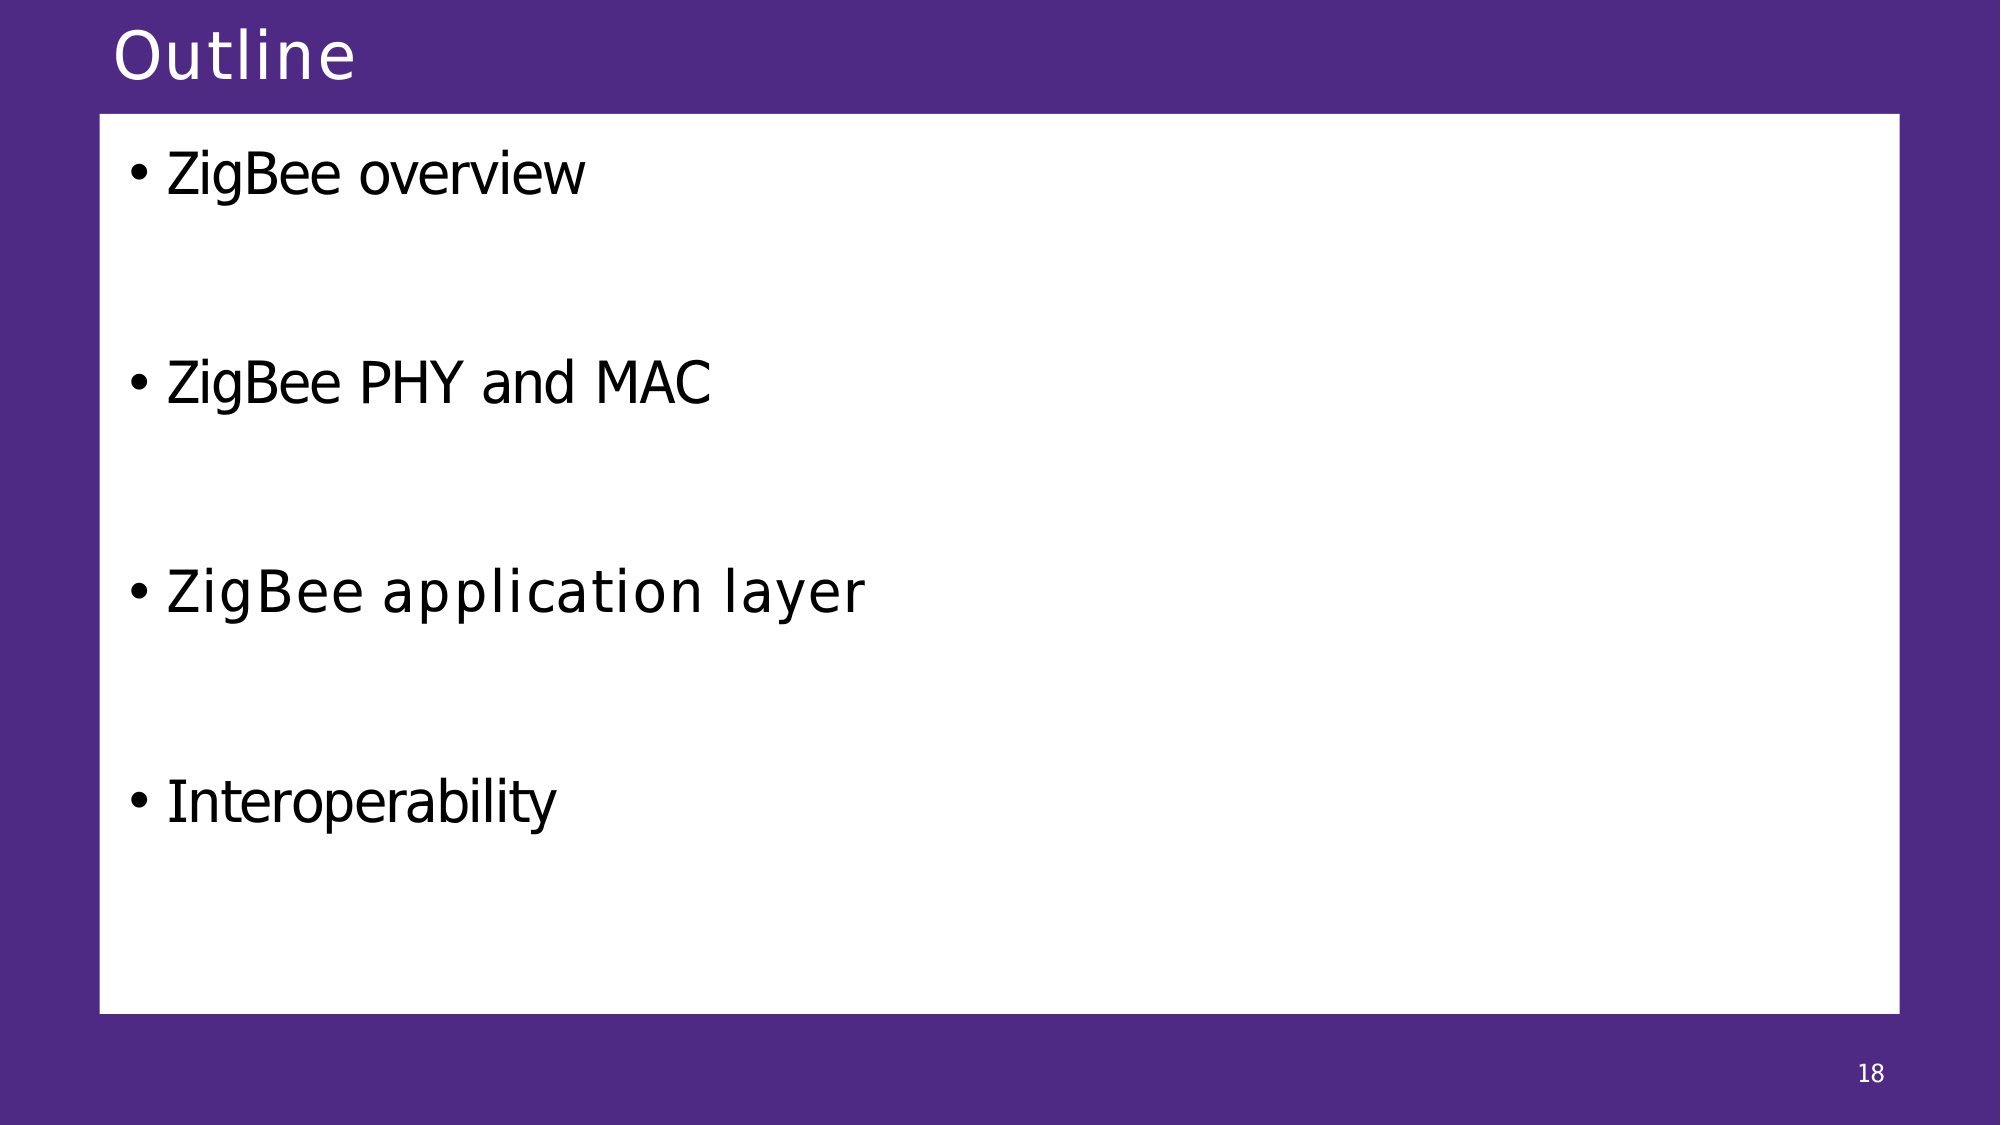

# Outline
ZigBee overview

ZigBee PHY and MAC

ZigBee application layer

Interoperability
18